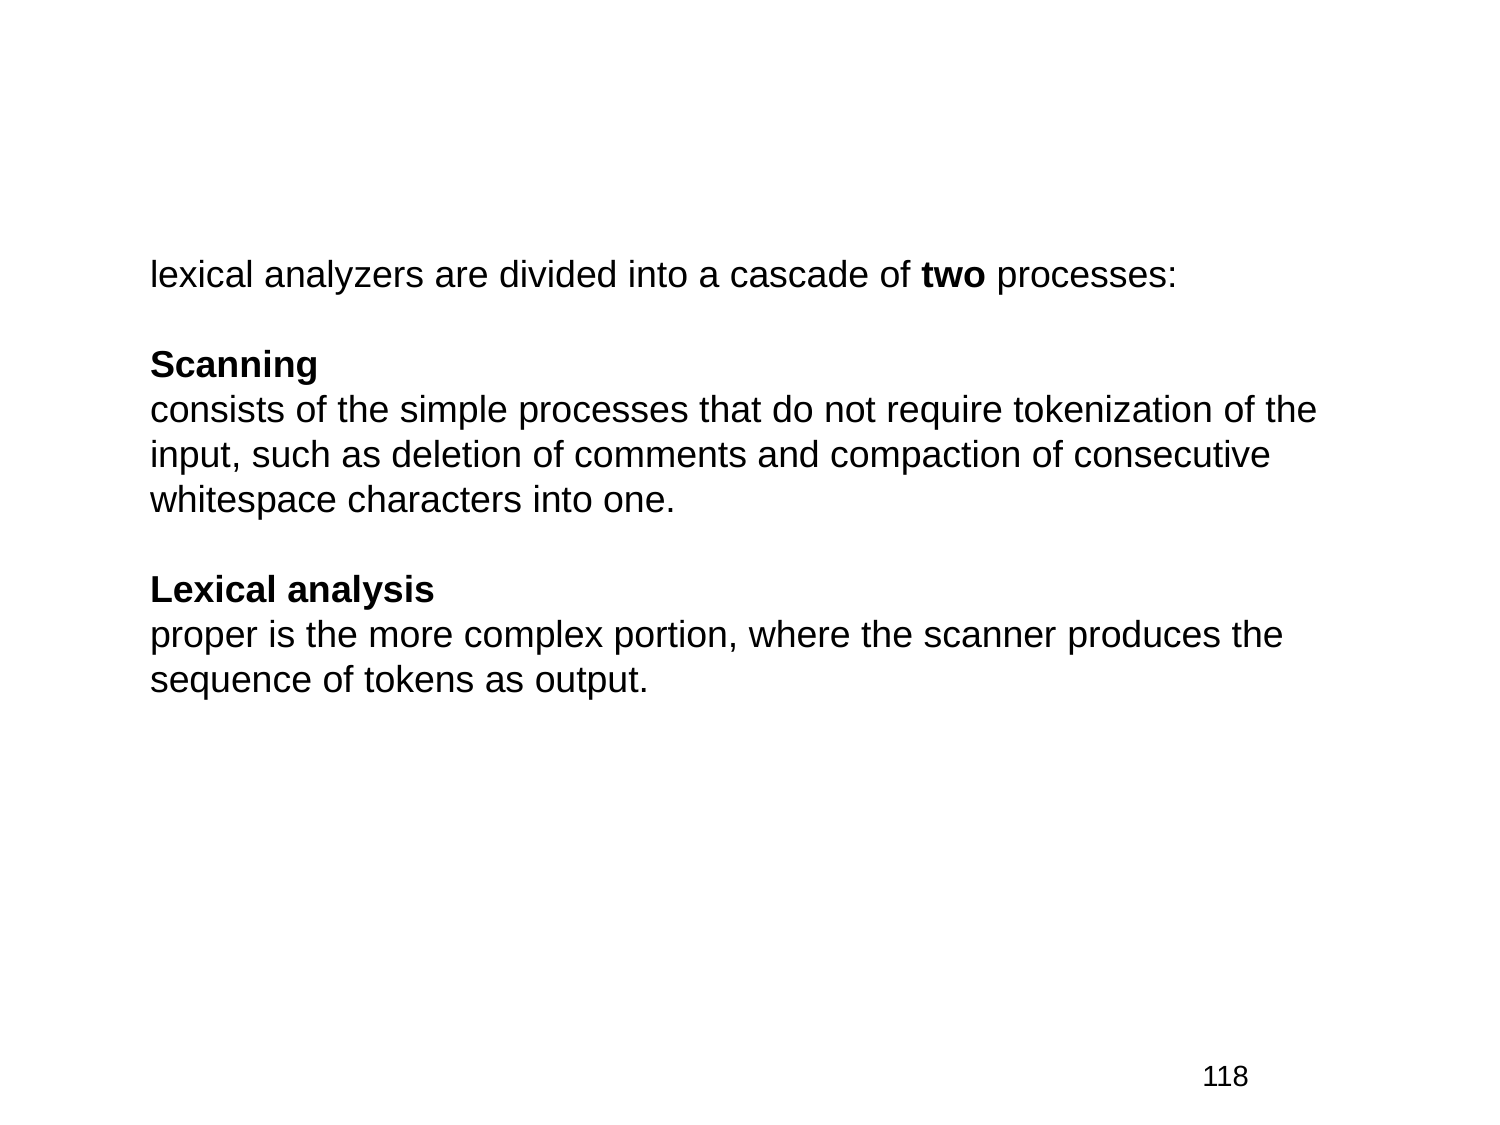

lexical analyzers are divided into a cascade of two processes:

Scanning
consists of the simple processes that do not require tokenization of the
input, such as deletion of comments and compaction of consecutive
whitespace characters into one.

Lexical analysis
proper is the more complex portion, where the scanner produces the
sequence of tokens as output.

118